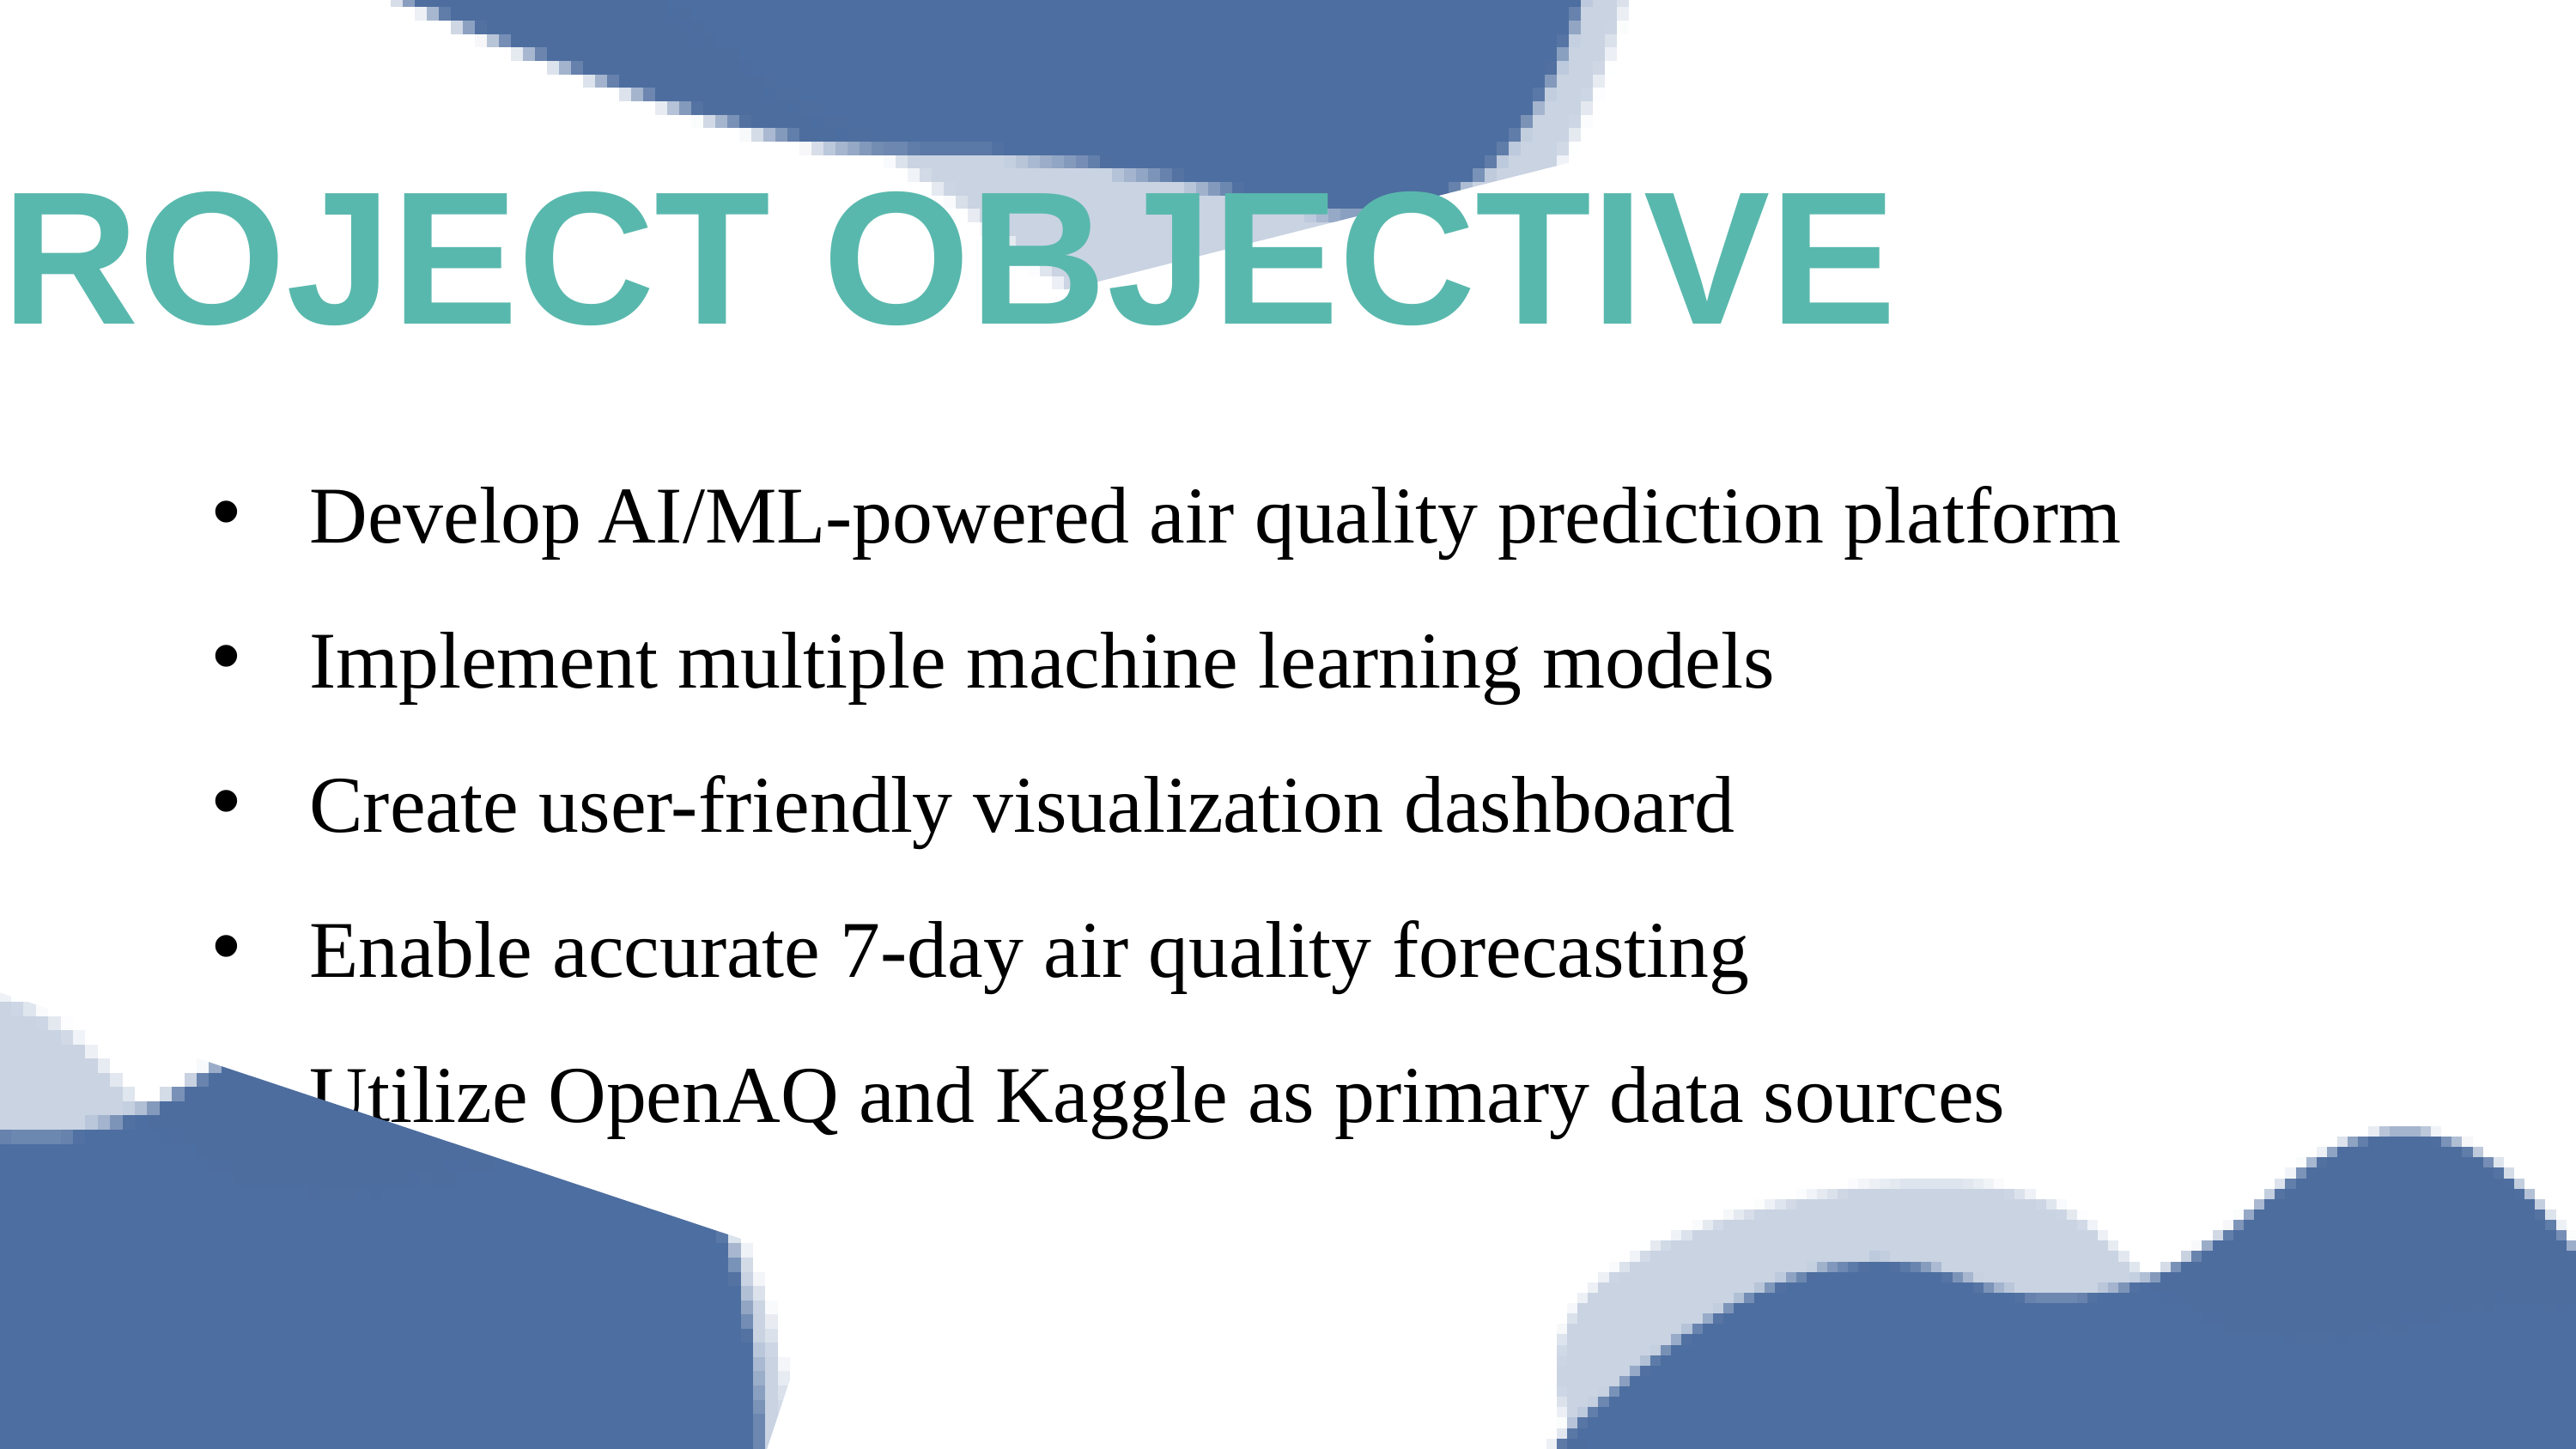

PROJECT OBJECTIVE
Develop AI/ML-powered air quality prediction platform
Implement multiple machine learning models
Create user-friendly visualization dashboard
Enable accurate 7-day air quality forecasting
Utilize OpenAQ and Kaggle as primary data sources